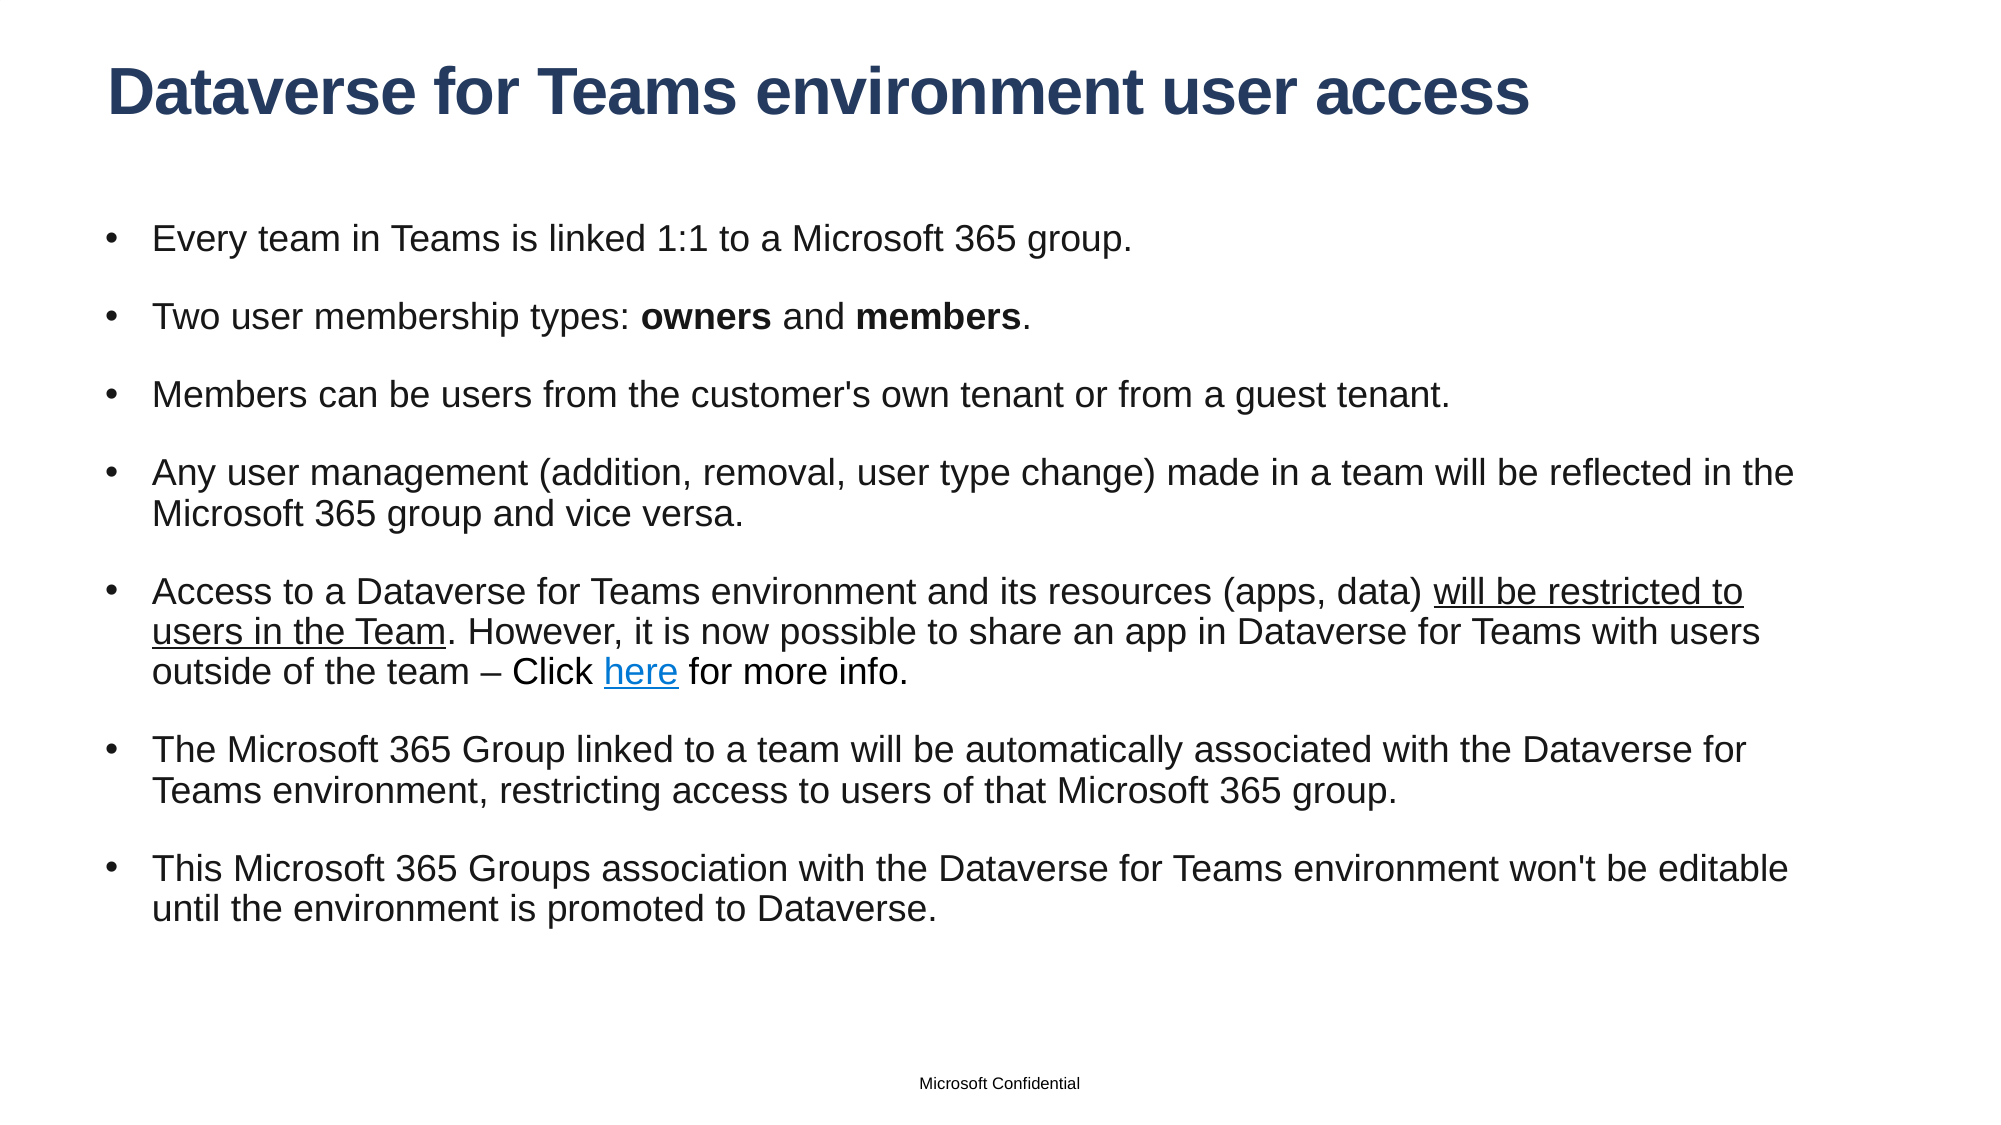

# Dataverse for Teams environment user access
Every team in Teams is linked 1:1 to a Microsoft 365 group.
Two user membership types: owners and members.
Members can be users from the customer's own tenant or from a guest tenant.
Any user management (addition, removal, user type change) made in a team will be reflected in the Microsoft 365 group and vice versa.
Access to a Dataverse for Teams environment and its resources (apps, data) will be restricted to users in the Team. However, it is now possible to share an app in Dataverse for Teams with users outside of the team – Click here for more info.
The Microsoft 365 Group linked to a team will be automatically associated with the Dataverse for Teams environment, restricting access to users of that Microsoft 365 group.
This Microsoft 365 Groups association with the Dataverse for Teams environment won't be editable until the environment is promoted to Dataverse.

Microsoft Confidential